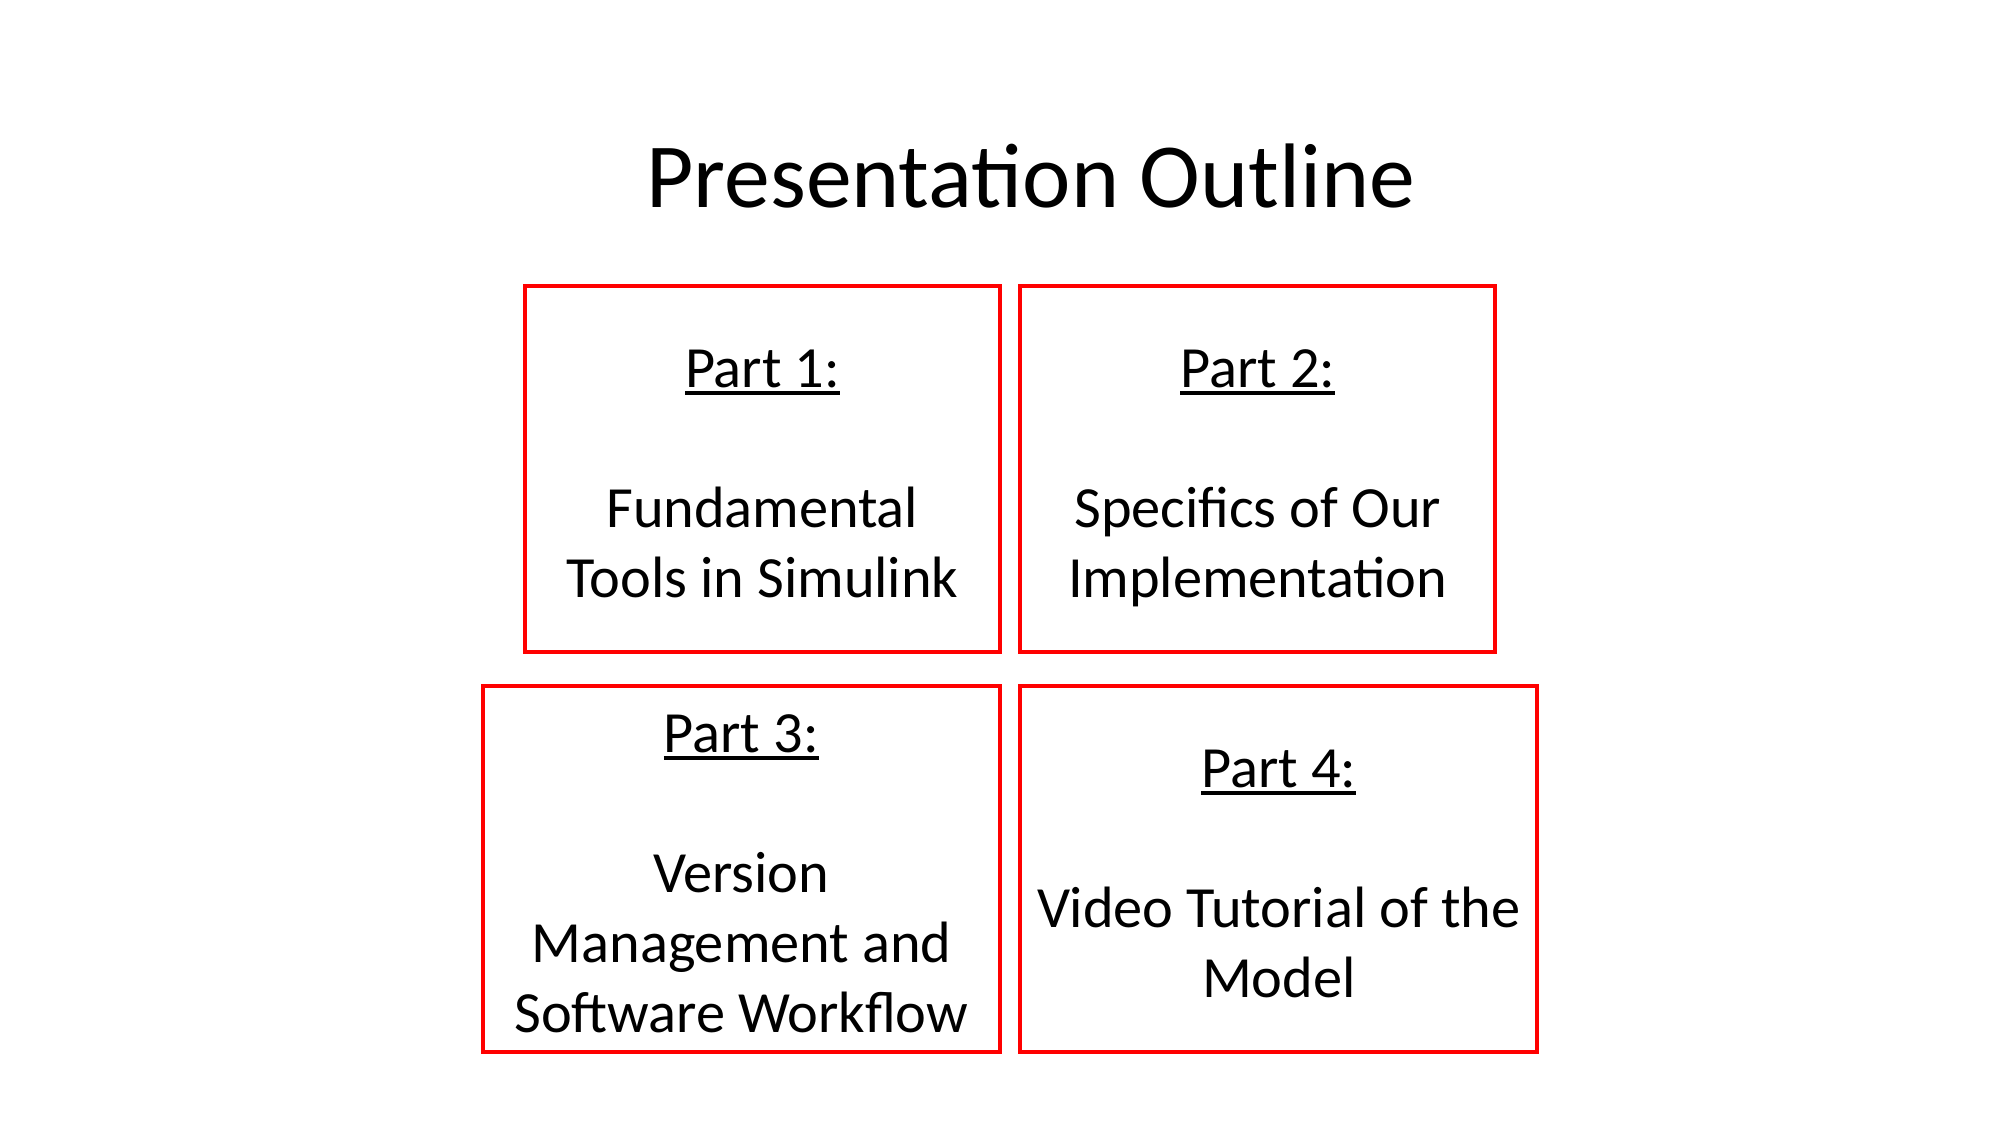

# Presentation Outline
Part 2:

Specifics of Our Implementation
Part 1:

Fundamental Tools in Simulink
Part 3:

Version Management and Software Workflow
Part 4:

Video Tutorial of the Model